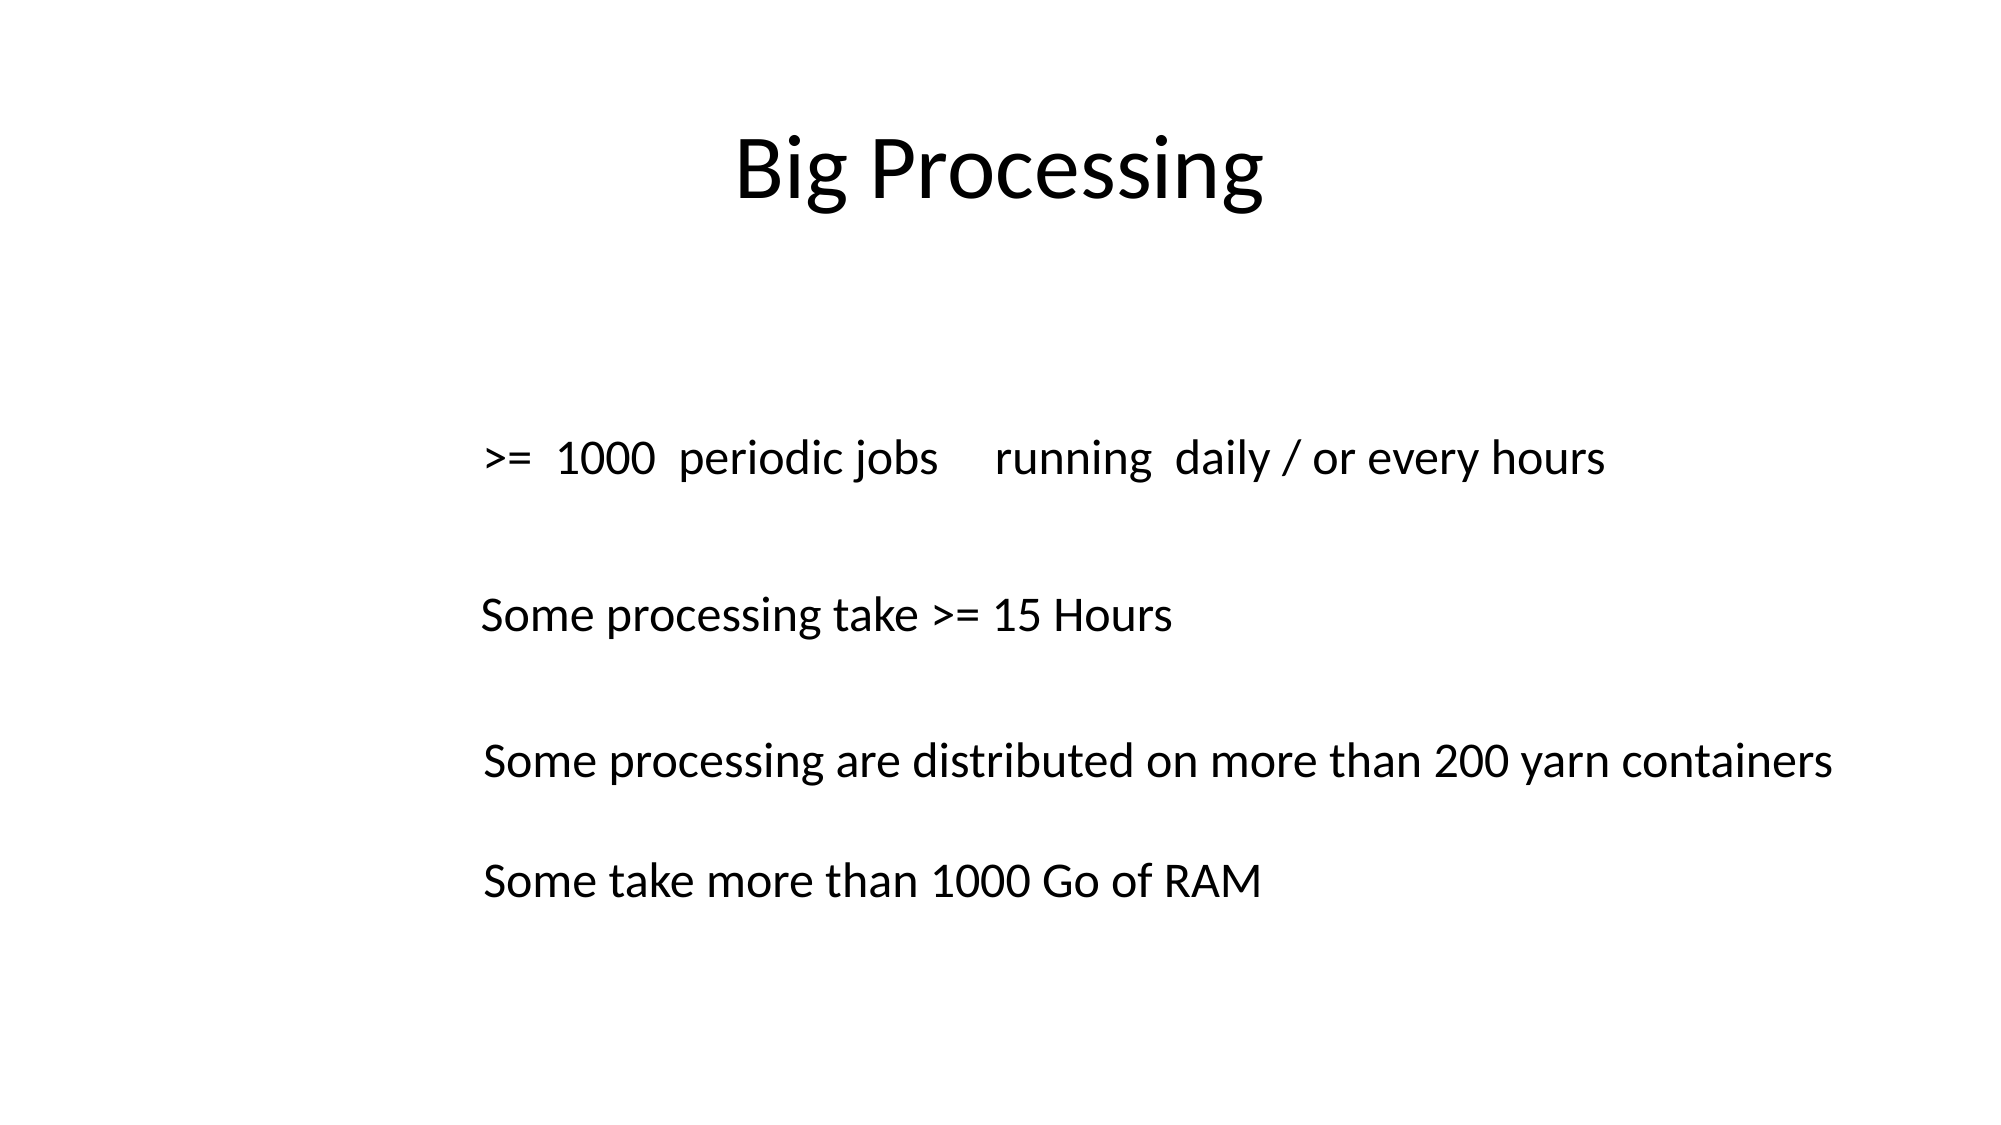

# Big Processing
>=  1000  periodic jobs     running  daily / or every hours
Some processing take >= 15 Hours
Some processing are distributed on more than 200 yarn containers

Some take more than 1000 Go of RAM